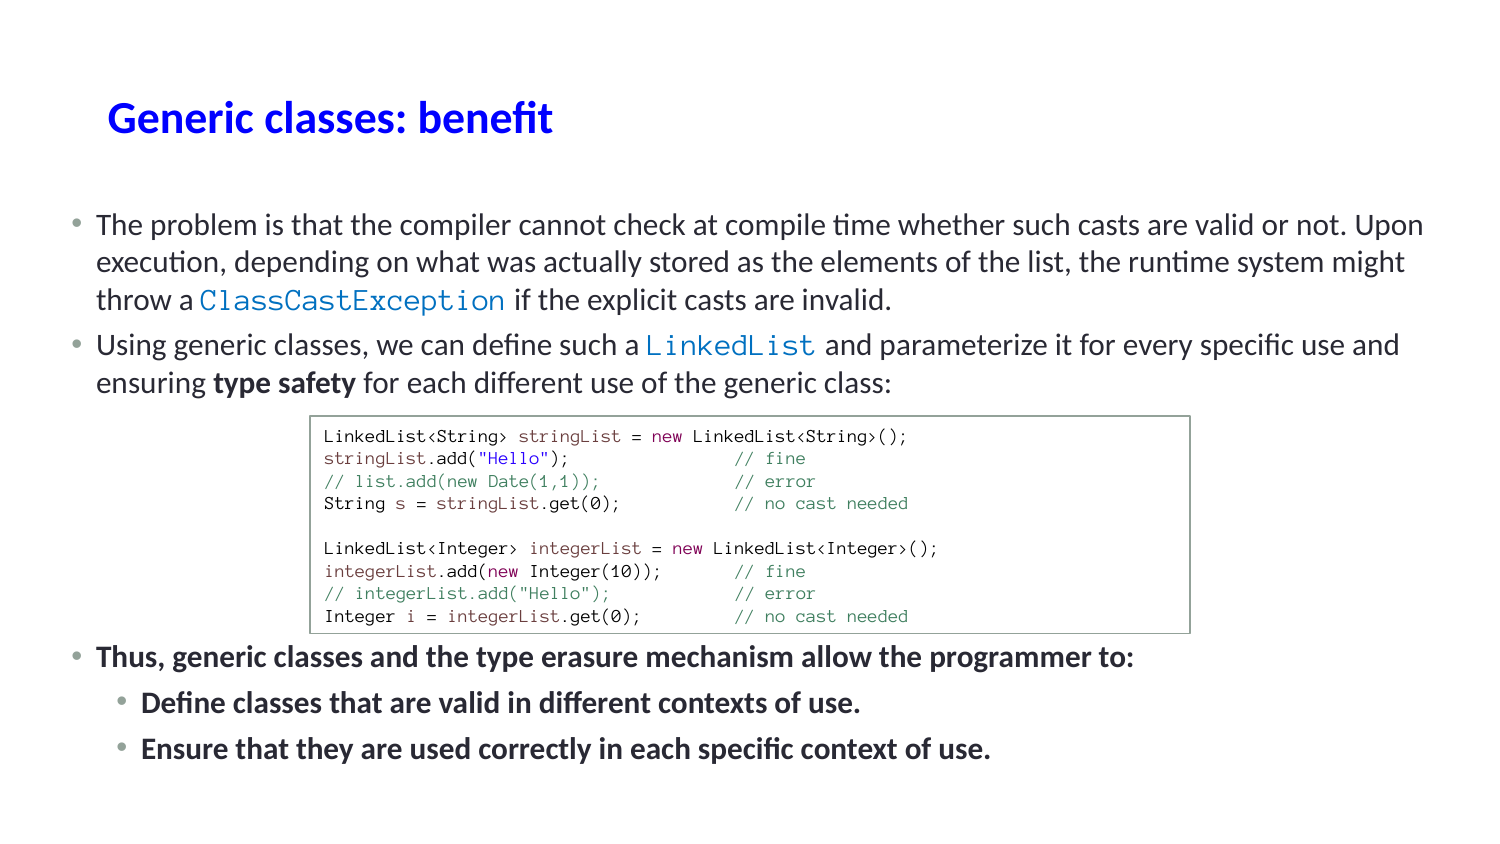

# Generic classes: benefit

The problem is that the compiler cannot check at compile time whether such casts are valid or not. Upon execution, depending on what was actually stored as the elements of the list, the runtime system might throw a ClassCastException if the explicit casts are invalid.
Using generic classes, we can define such a LinkedList and parameterize it for every specific use and ensuring type safety for each different use of the generic class:

Thus, generic classes and the type erasure mechanism allow the programmer to:
Define classes that are valid in different contexts of use.
Ensure that they are used correctly in each specific context of use.

LinkedList<String> stringList = new LinkedList<String>();
stringList.add("Hello");                // fine
// list.add(new Date(1,1));             // error
String s = stringList.get(0);           // no cast needed

LinkedList<Integer> integerList = new LinkedList<Integer>();
integerList.add(new Integer(10));       // fine
// integerList.add("Hello");            // error
Integer i = integerList.get(0);         // no cast needed